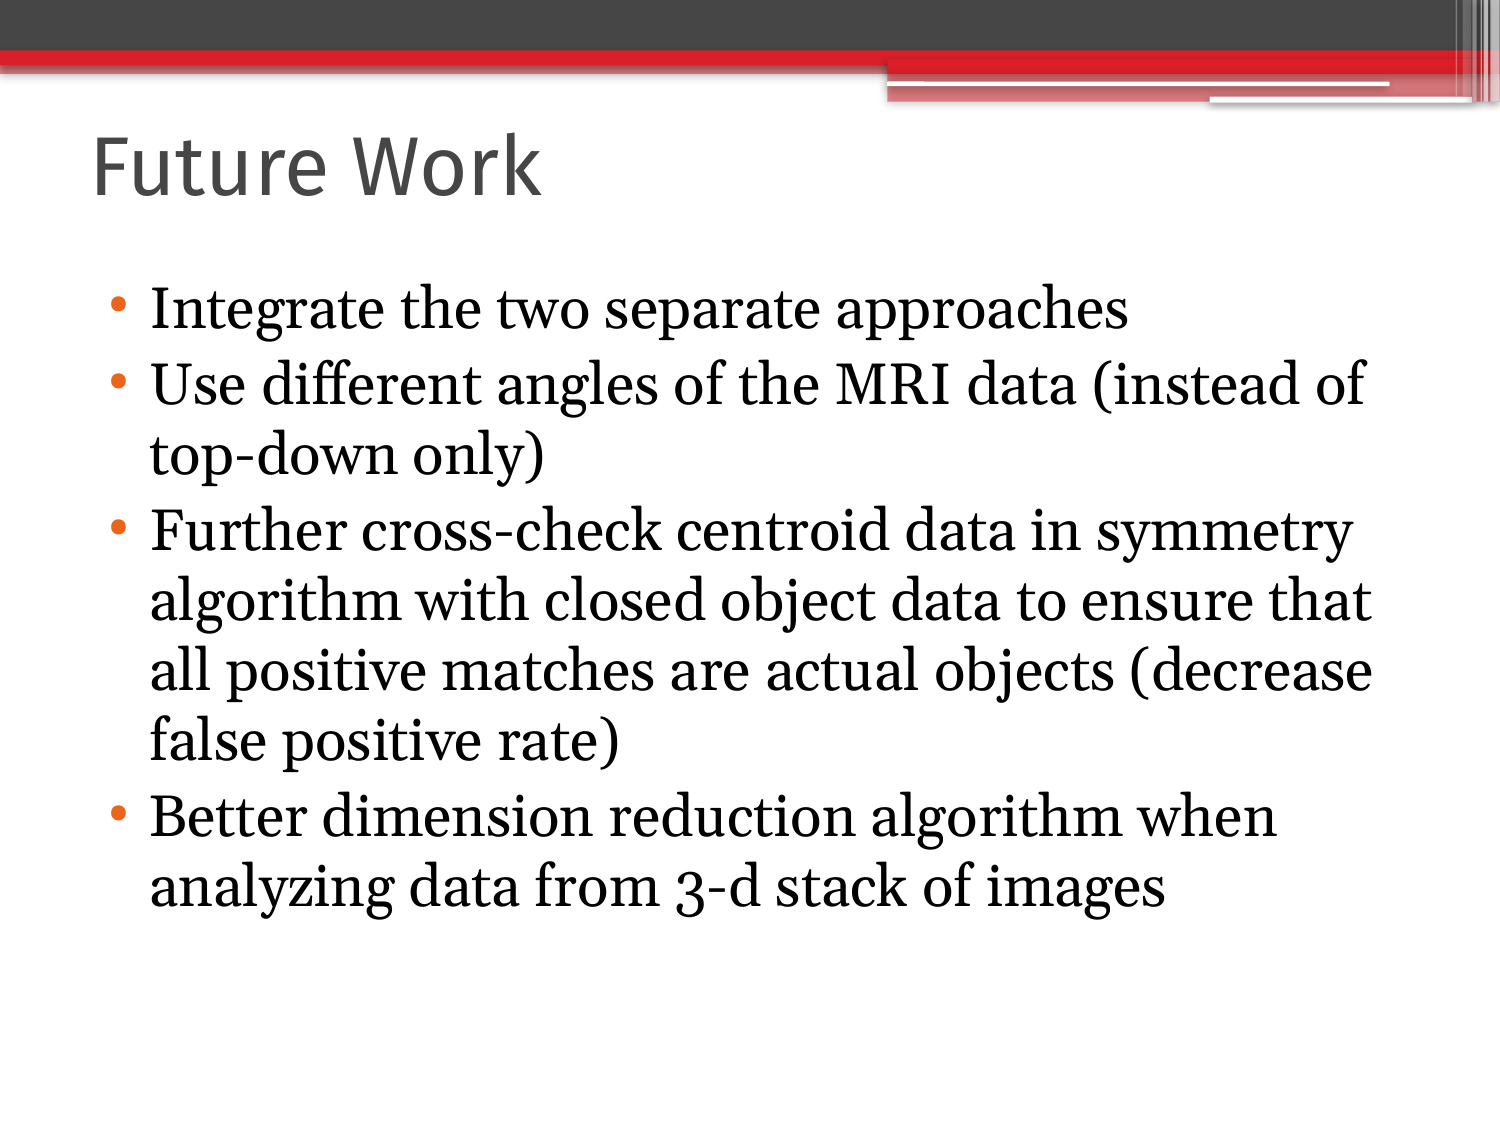

# Future Work
Integrate the two separate approaches
Use different angles of the MRI data (instead of top-down only)
Further cross-check centroid data in symmetry algorithm with closed object data to ensure that all positive matches are actual objects (decrease false positive rate)
Better dimension reduction algorithm when analyzing data from 3-d stack of images